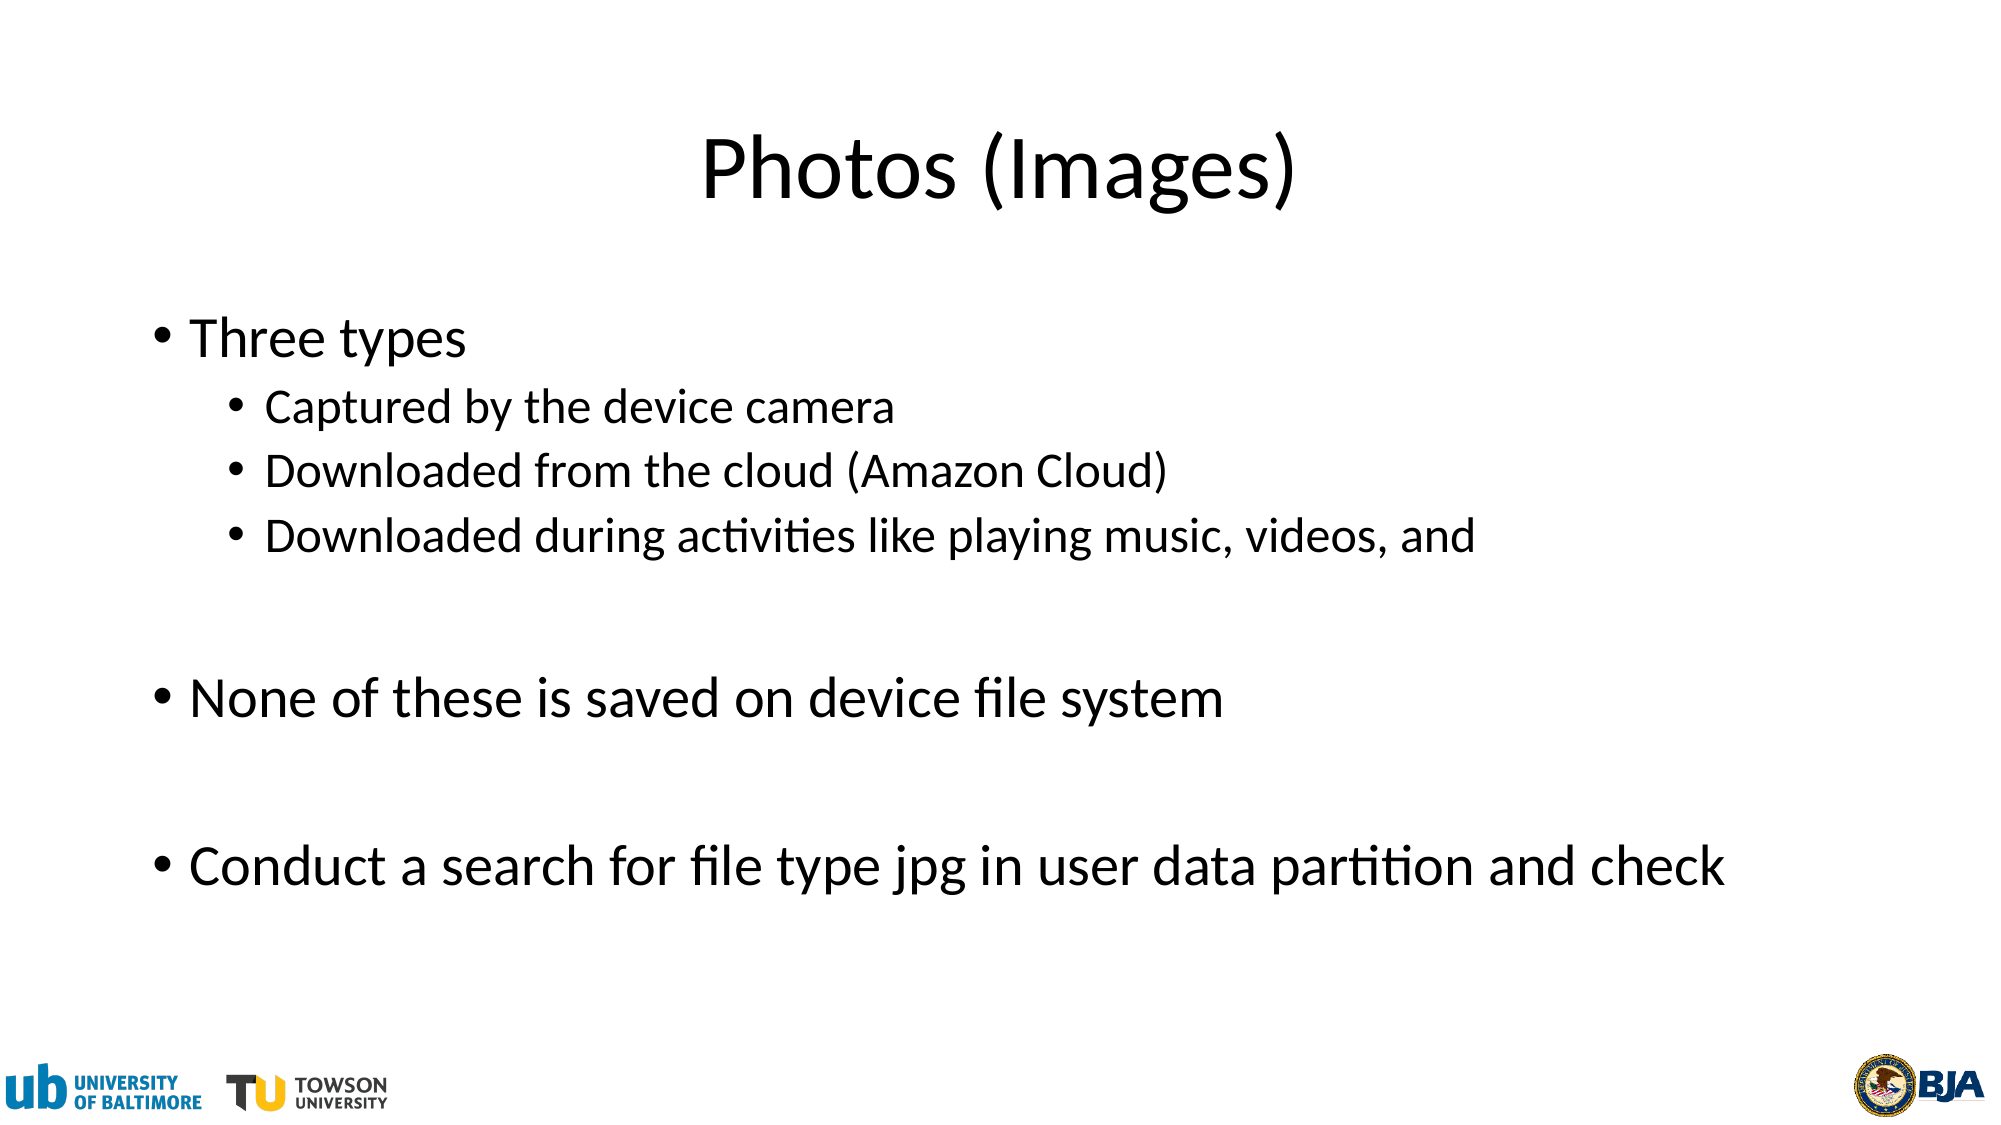

# Photos (Images)
Three types
Captured by the device camera
Downloaded from the cloud (Amazon Cloud)
Downloaded during activities like playing music, videos, and

None of these is saved on device file system

Conduct a search for file type jpg in user data partition and check